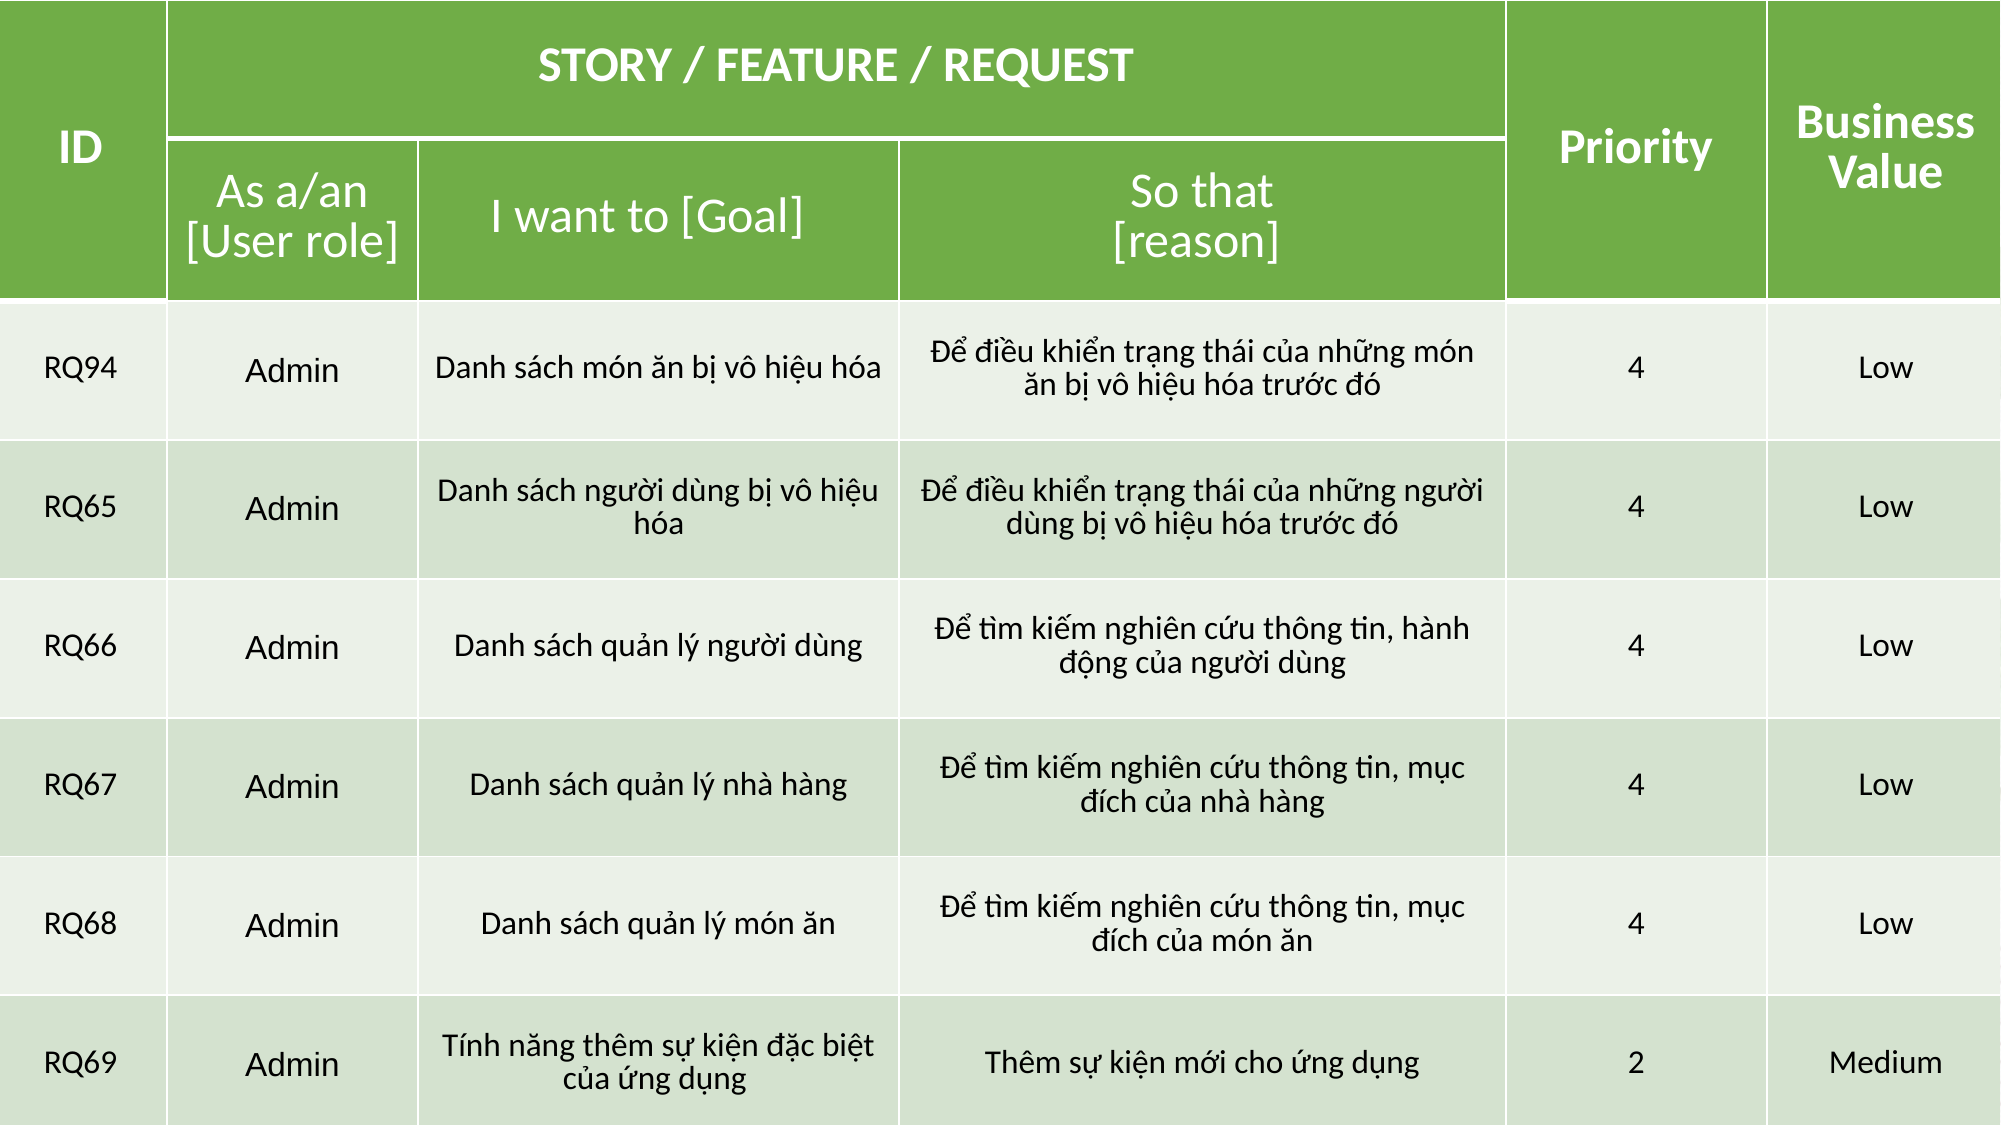

| ID | STORY / FEATURE / REQUEST |  |  | Priority | Business Value |
| --- | --- | --- | --- | --- | --- |
|  | As a/an [User role] | I want to [Goal] | So that [reason] |  |  |
| RQ94 | Admin | Danh sách món ăn bị vô hiệu hóa | Để điều khiển trạng thái của những món ăn bị vô hiệu hóa trước đó | 4 | Low |
| RQ65 | Admin | Danh sách người dùng bị vô hiệu hóa | Để điều khiển trạng thái của những người dùng bị vô hiệu hóa trước đó | 4 | Low |
| RQ66 | Admin | Danh sách quản lý người dùng | Để tìm kiếm nghiên cứu thông tin, hành động của người dùng | 4 | Low |
| RQ67 | Admin | Danh sách quản lý nhà hàng | Để tìm kiếm nghiên cứu thông tin, mục đích của nhà hàng | 4 | Low |
| RQ68 | Admin | Danh sách quản lý món ăn | Để tìm kiếm nghiên cứu thông tin, mục đích của món ăn | 4 | Low |
| RQ69 | Admin | Tính năng thêm sự kiện đặc biệt của ứng dụng | Thêm sự kiện mới cho ứng dụng | 2 | Medium |